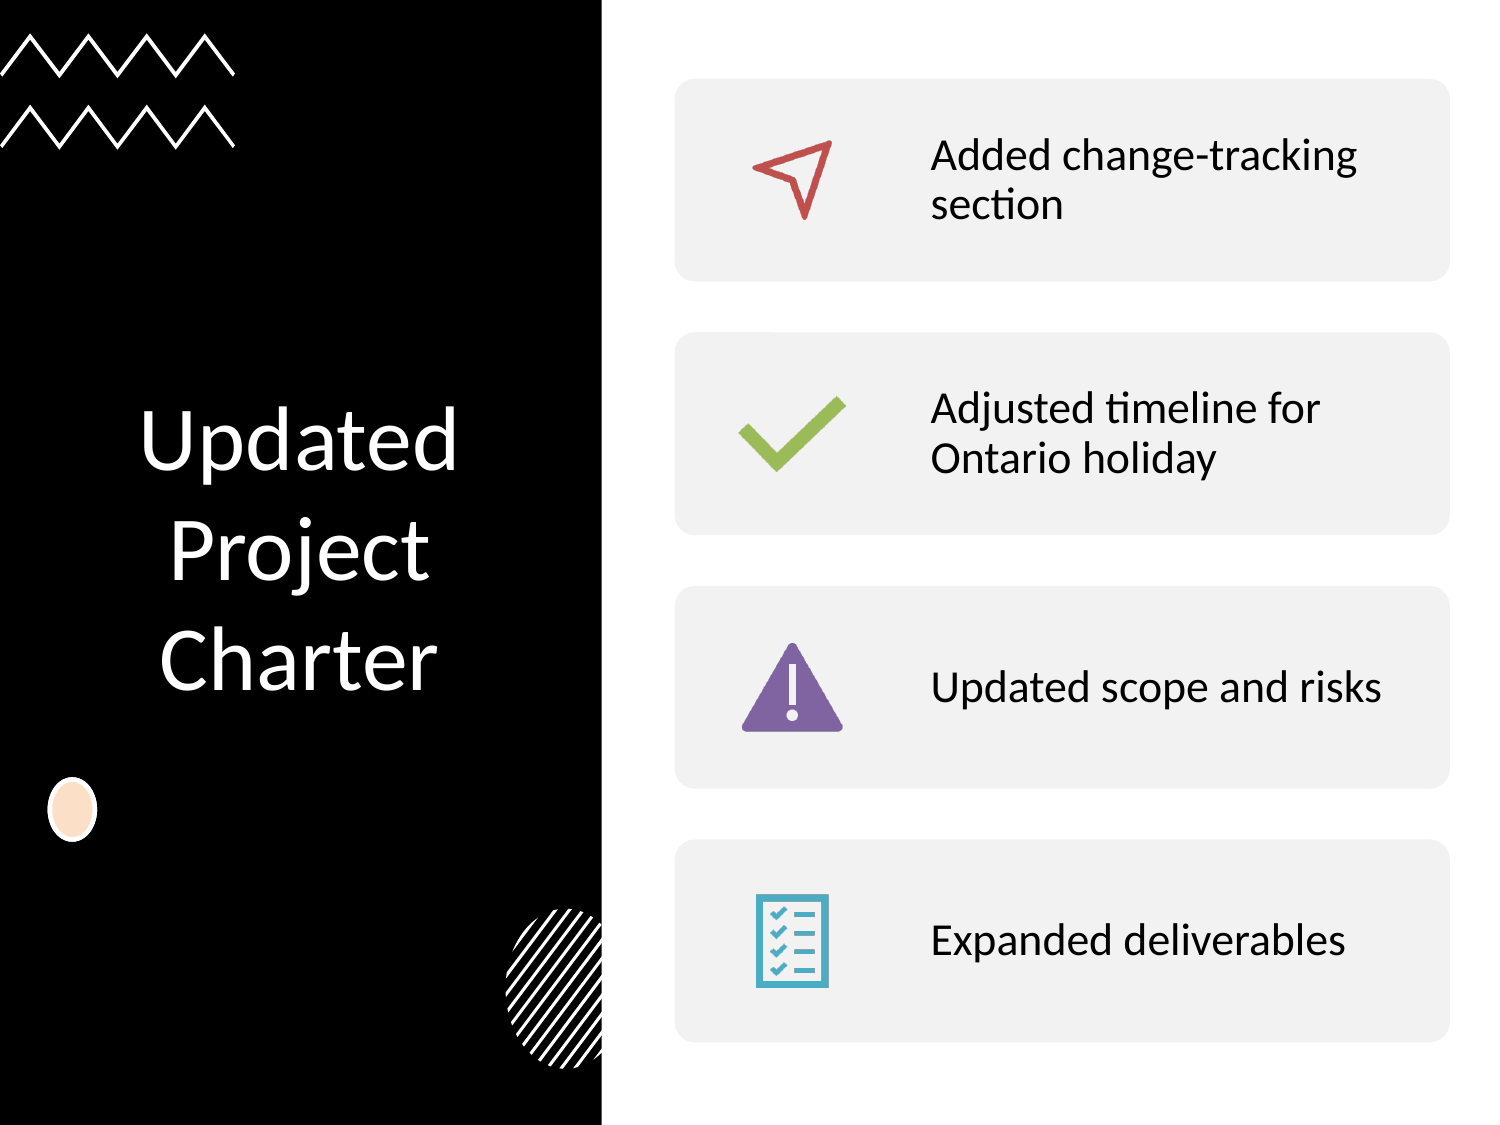

Added change-tracking section
Adjusted timeline for Ontario holiday
Updated scope and risks
Expanded deliverables
# Updated Project Charter